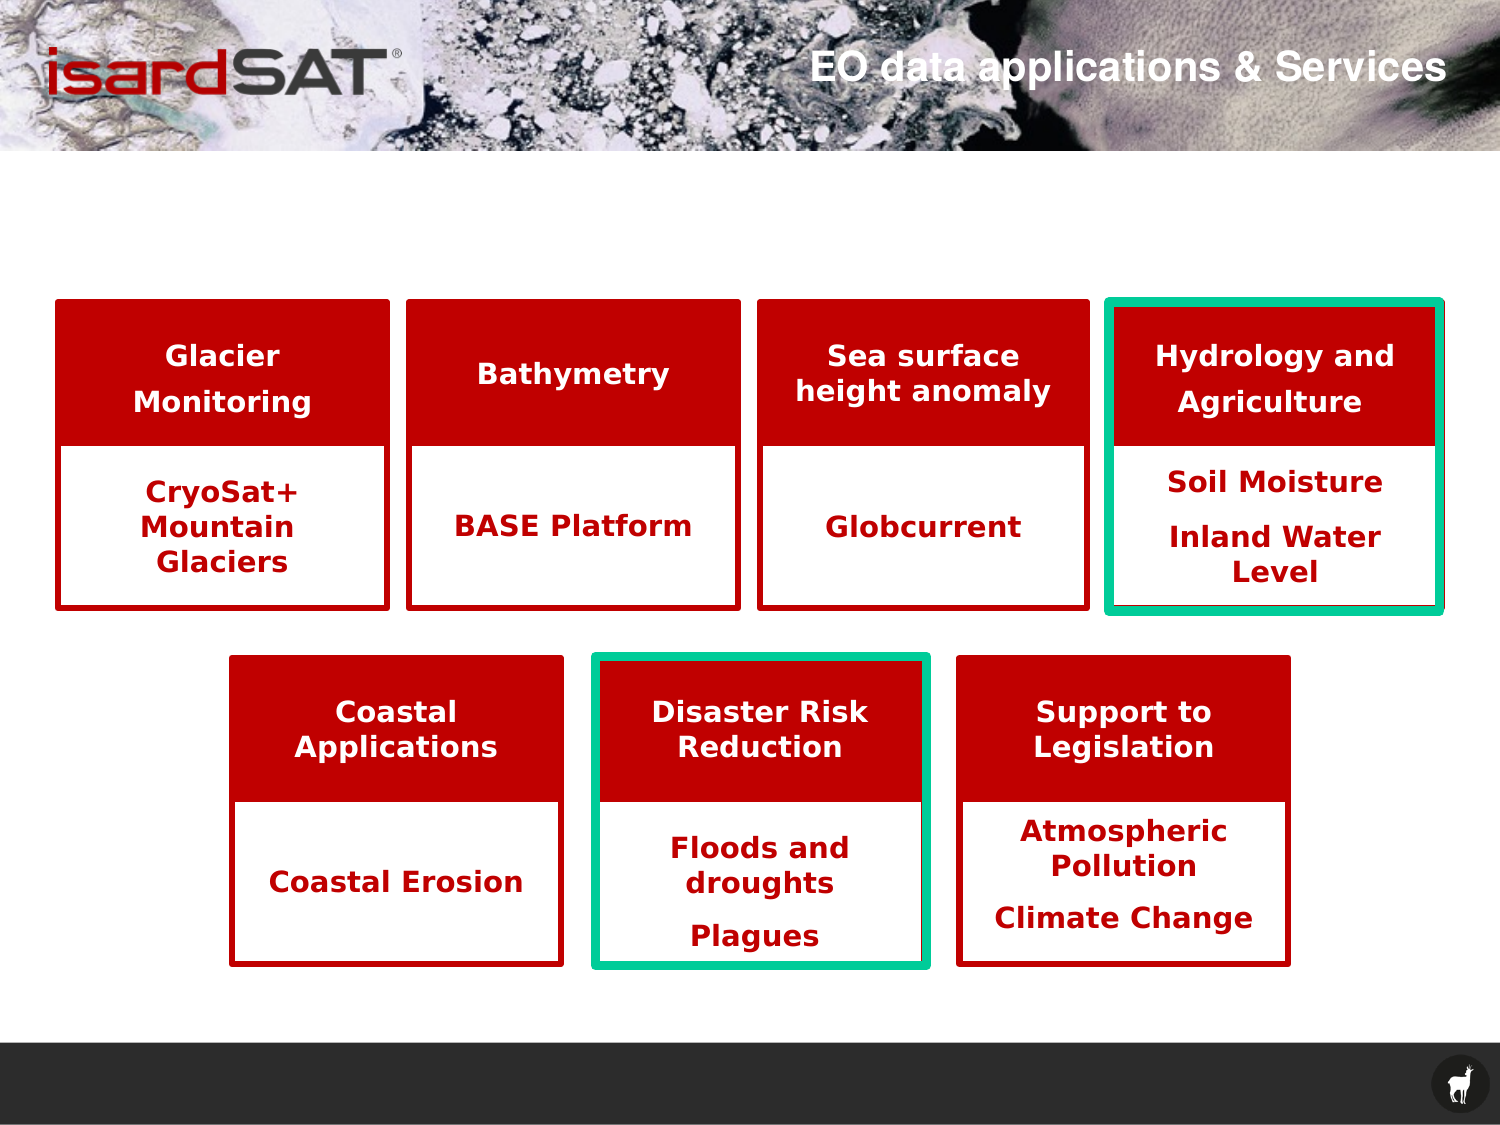

EO data applications & Services
# EO Applications & Services
Glacier Monitoring
Bathymetry
Sea surface height anomaly
Hydrology and Agriculture
BASE Platform
Soil Moisture

Inland Water Level
Globcurrent
CryoSat+ Mountain  Glaciers

Coastal Applications
Disaster Risk Reduction
Support to Legislation
Coastal Erosion

Floods and droughts

Plagues

Atmospheric Pollution

Climate Change